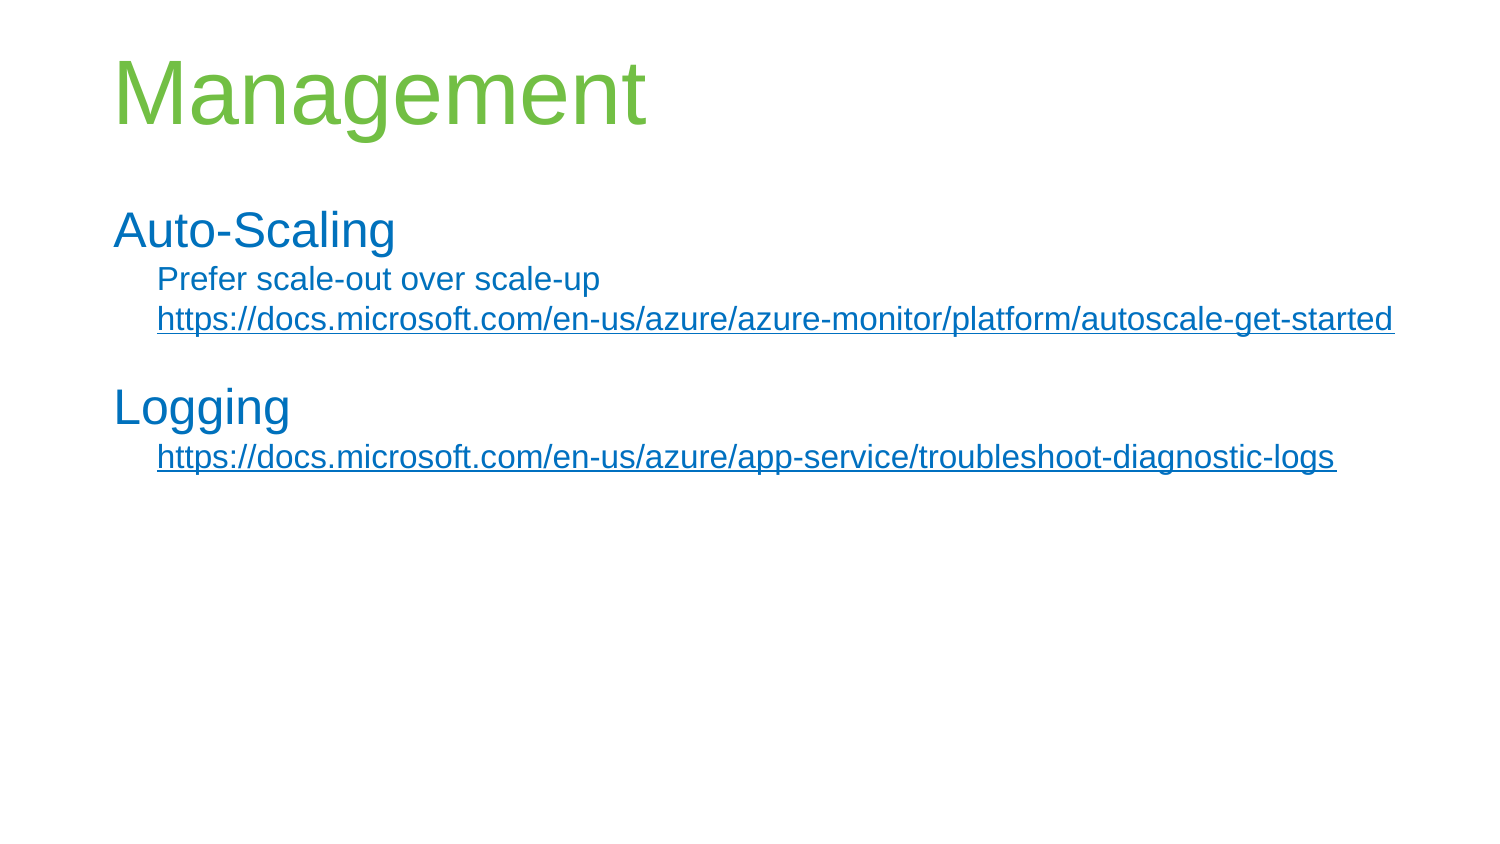

# Management
Auto-Scaling
Prefer scale-out over scale-up
https://docs.microsoft.com/en-us/azure/azure-monitor/platform/autoscale-get-started
Logging
https://docs.microsoft.com/en-us/azure/app-service/troubleshoot-diagnostic-logs